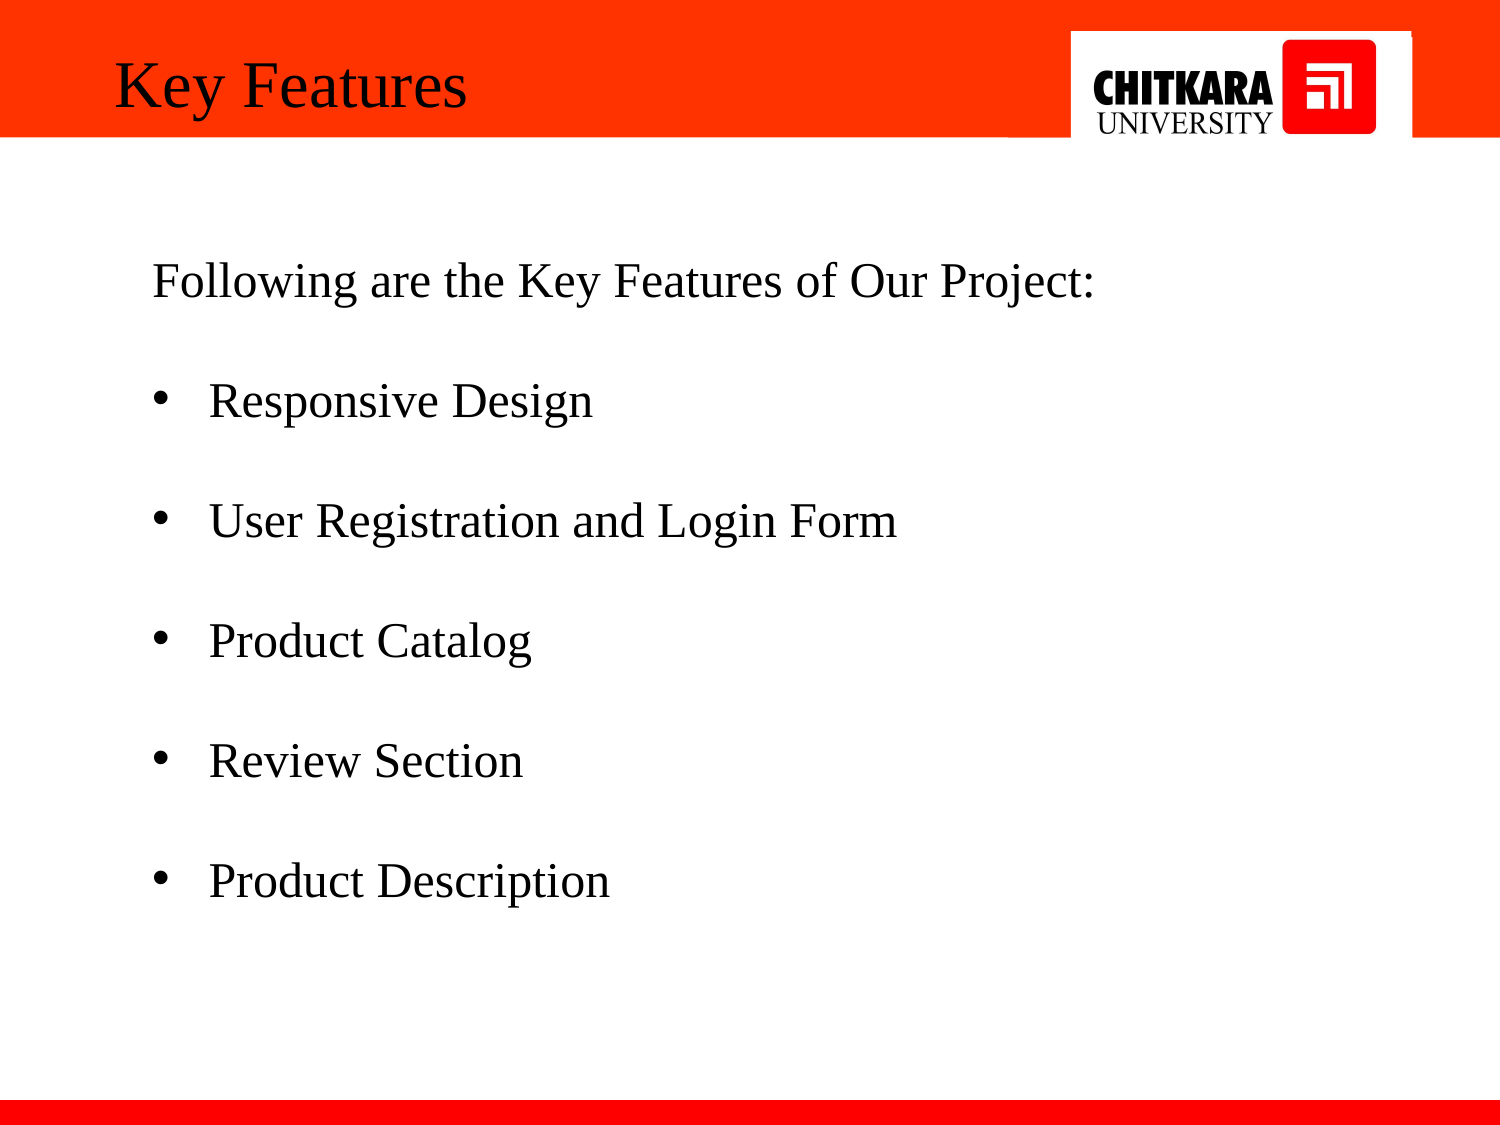

Key Features
Following are the Key Features of Our Project:

Responsive Design

User Registration and Login Form

Product Catalog

Review Section

Product Description